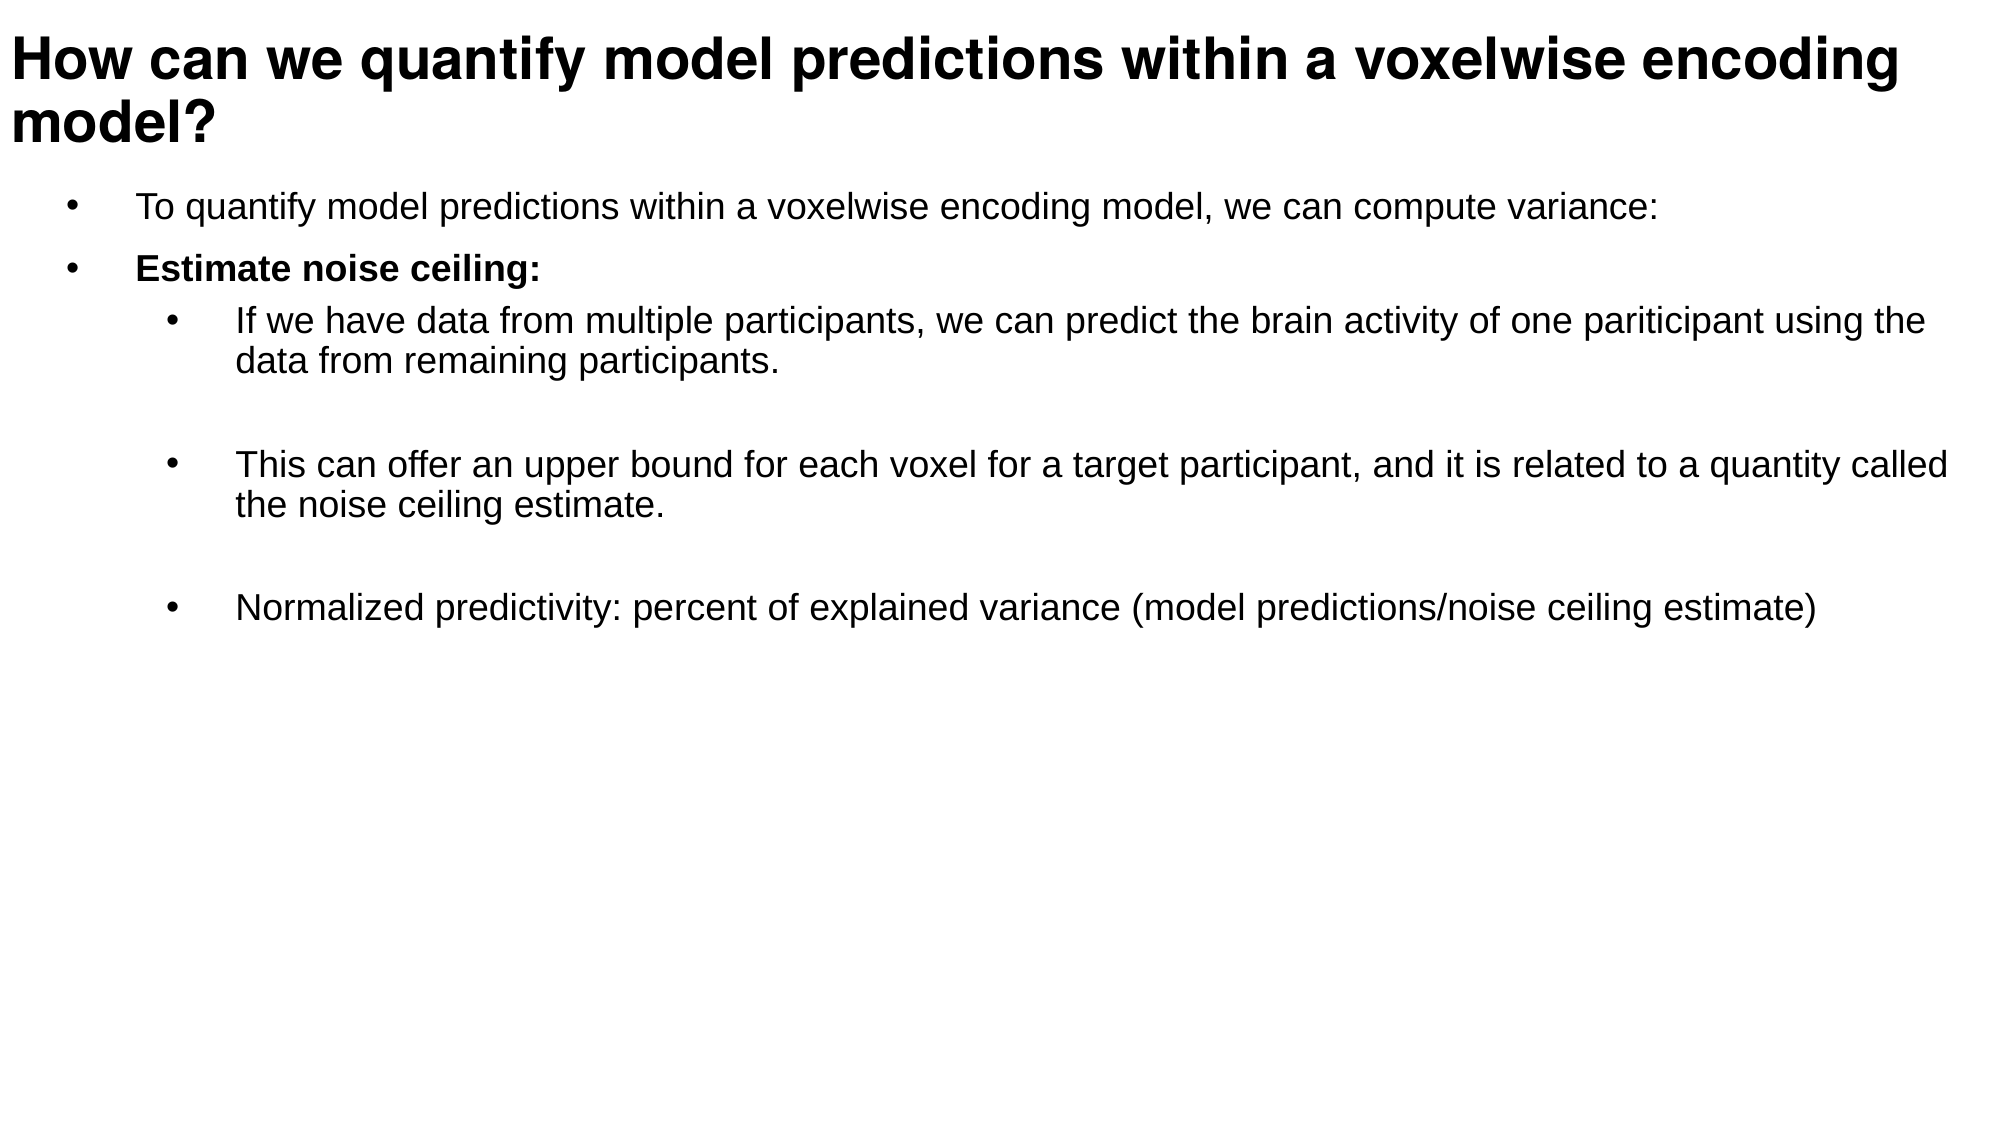

# How can we quantify model predictions within a voxelwise encoding model?
To quantify model predictions within a voxelwise encoding model, we can compute variance:
Estimate noise ceiling:
If we have data from multiple participants, we can predict the brain activity of one pariticipant using the data from remaining participants.

This can offer an upper bound for each voxel for a target participant, and it is related to a quantity called the noise ceiling estimate.

Normalized predictivity: percent of explained variance (model predictions/noise ceiling estimate)